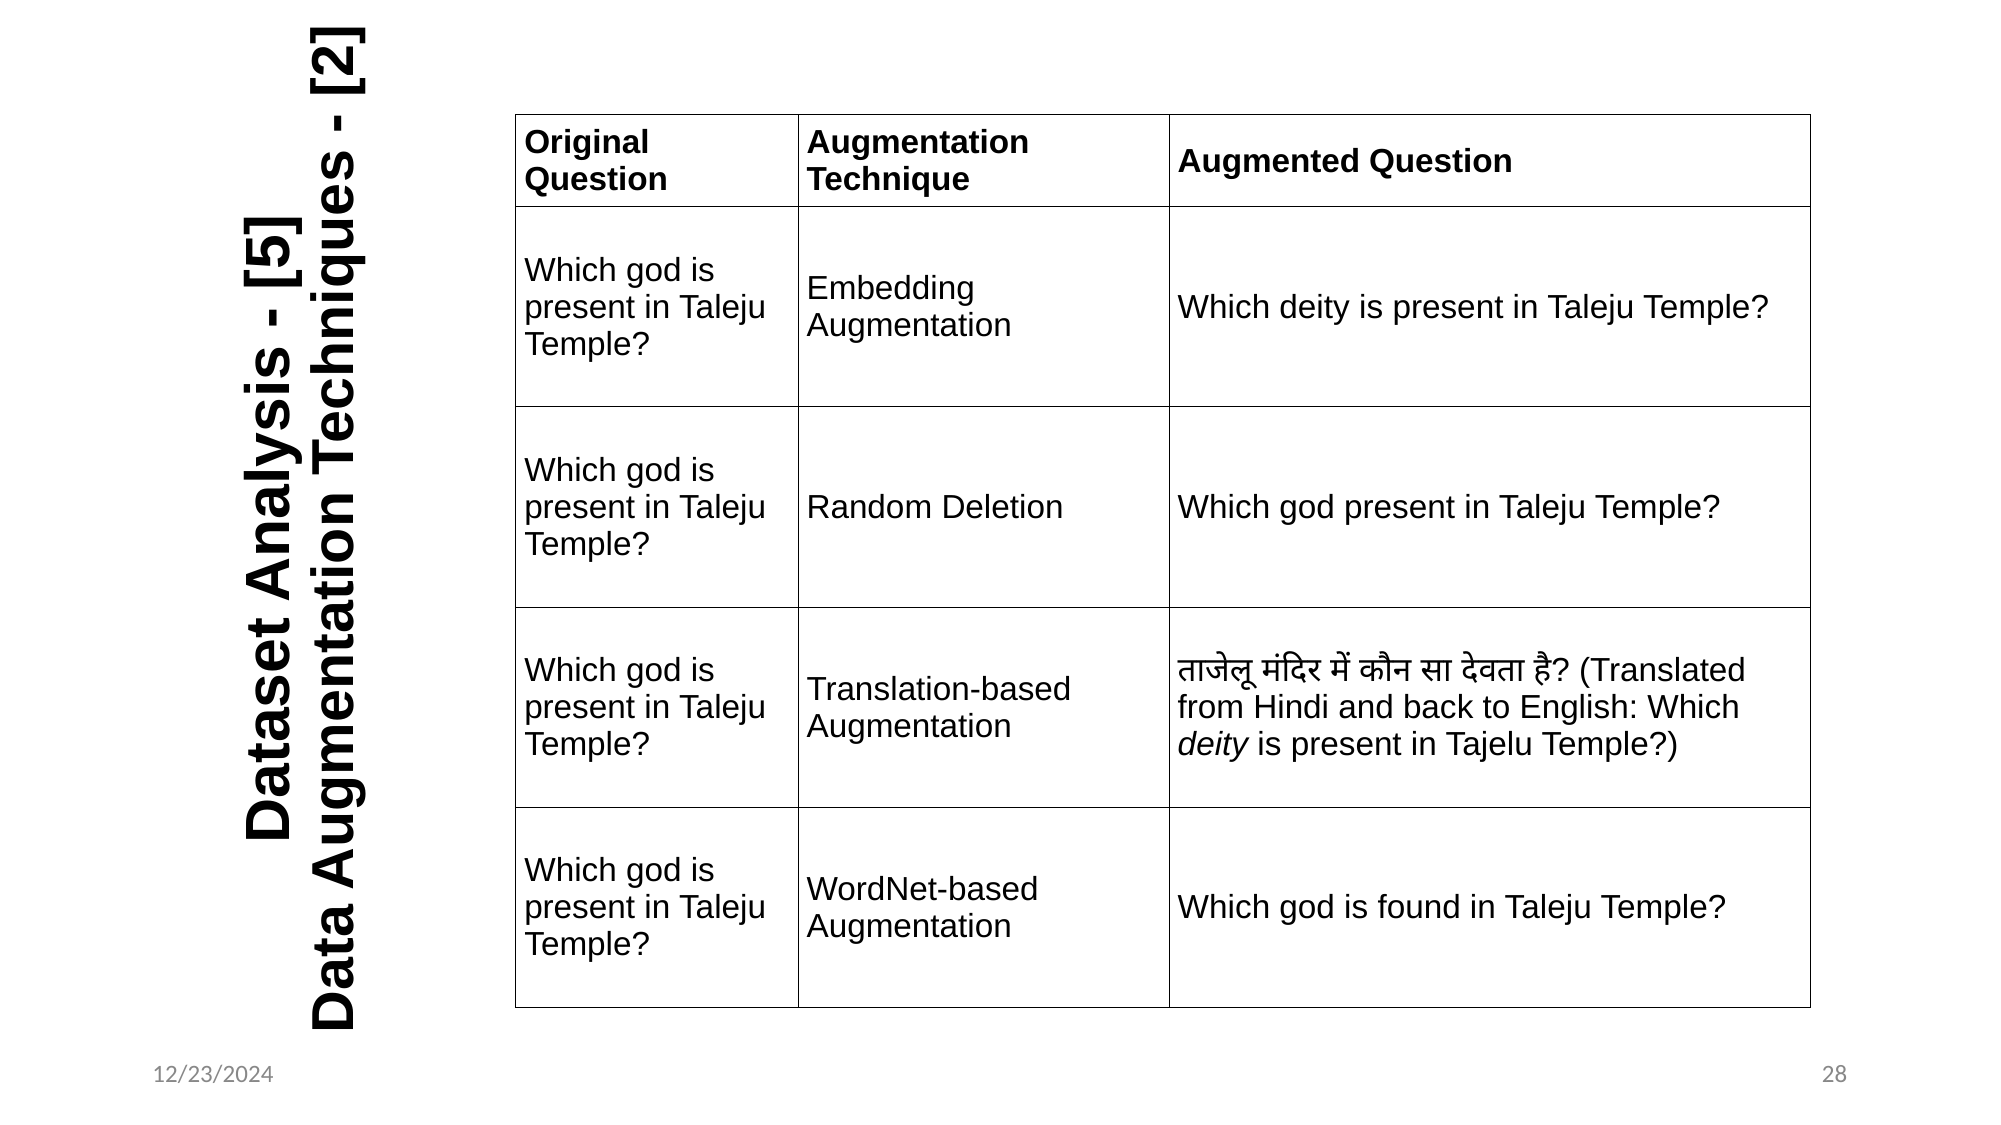

| Original Question | Augmentation Technique | Augmented Question |
| --- | --- | --- |
| Which god is present in Taleju Temple? | Embedding Augmentation | Which deity is present in Taleju Temple? |
| Which god is present in Taleju Temple? | Random Deletion | Which god present in Taleju Temple? |
| Which god is present in Taleju Temple? | Translation-based Augmentation | ताजेलू मंदिर में कौन सा देवता है? (Translated from Hindi and back to English: Which deity is present in Tajelu Temple?) |
| Which god is present in Taleju Temple? | WordNet-based Augmentation | Which god is found in Taleju Temple? |
# Dataset Analysis - [5] Data Augmentation Techniques - [2]
12/23/2024
28